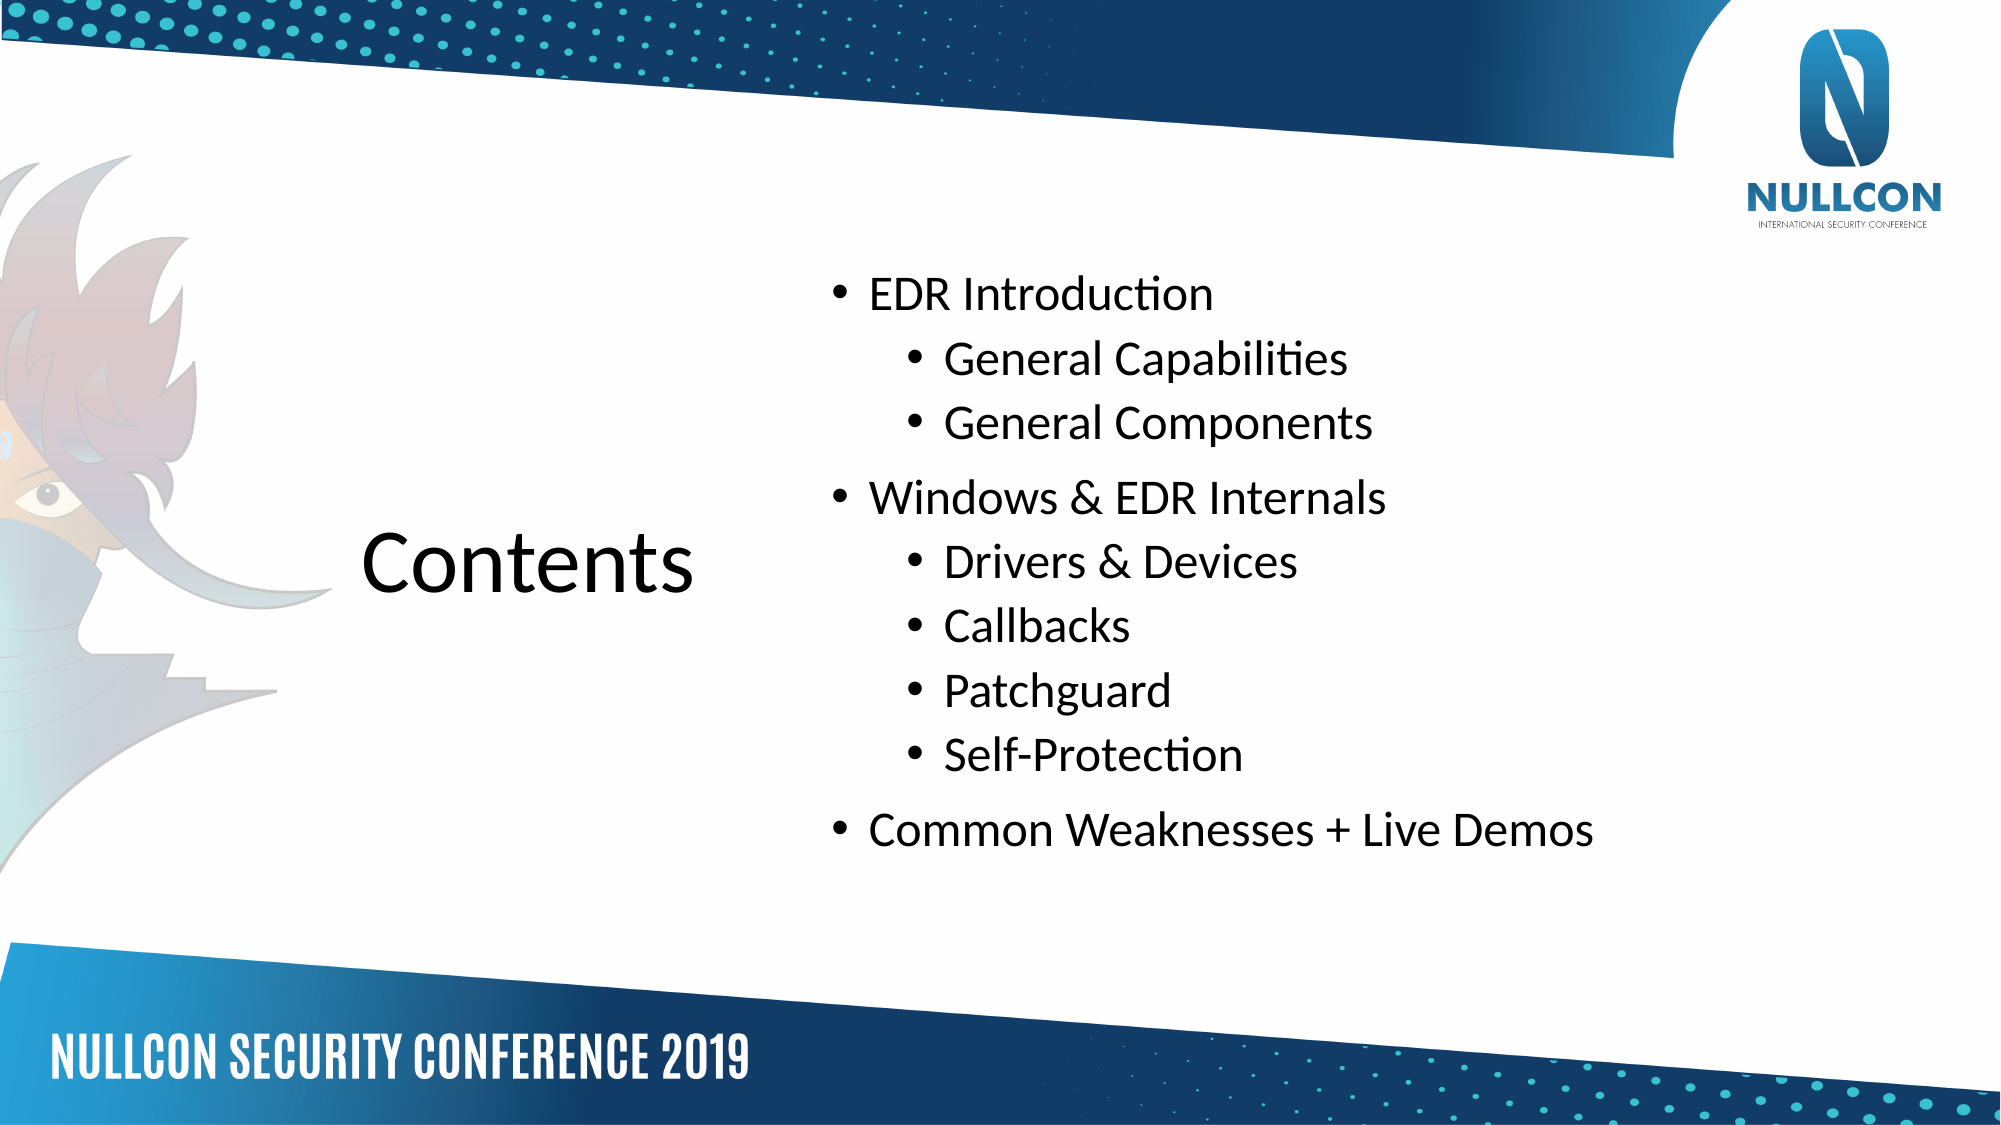

# Contents
EDR Introduction
General Capabilities
General Components
Windows & EDR Internals
Drivers & Devices
Callbacks
Patchguard
Self-Protection
Common Weaknesses + Live Demos